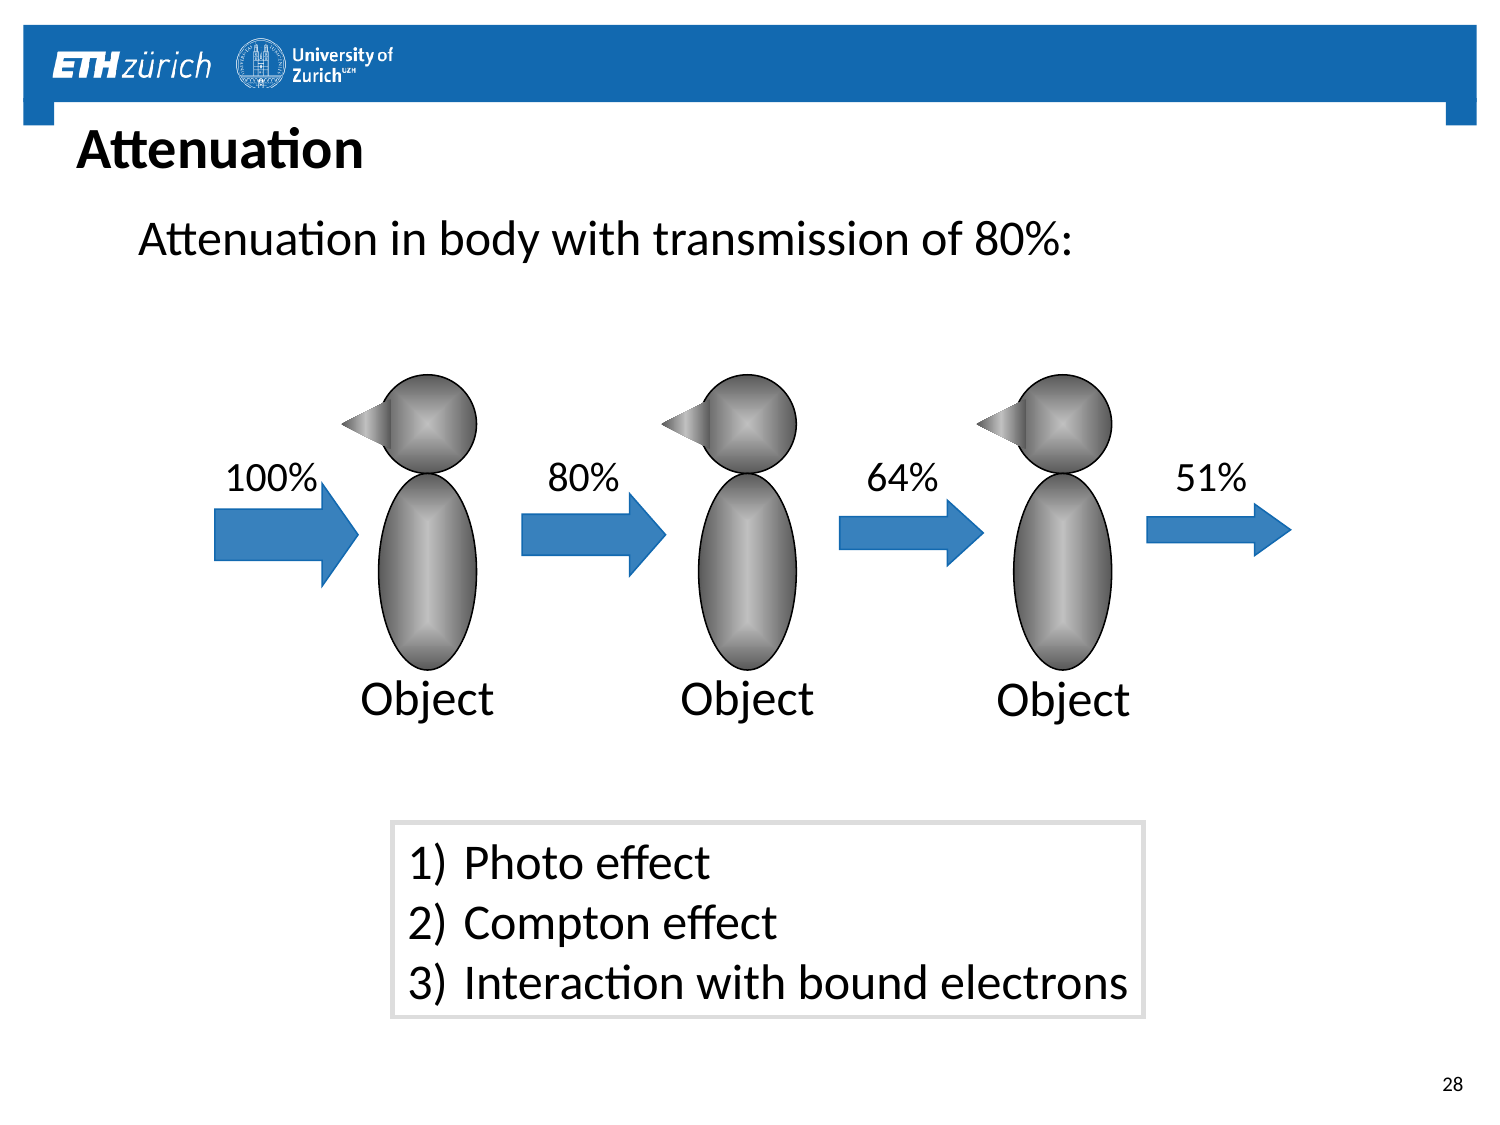

# Attenuation
Attenuation in body with transmission of 80%:

100%
80%
64%
51%

Object
Object
Object
Photo effect
Compton effect
Interaction with bound electrons
28